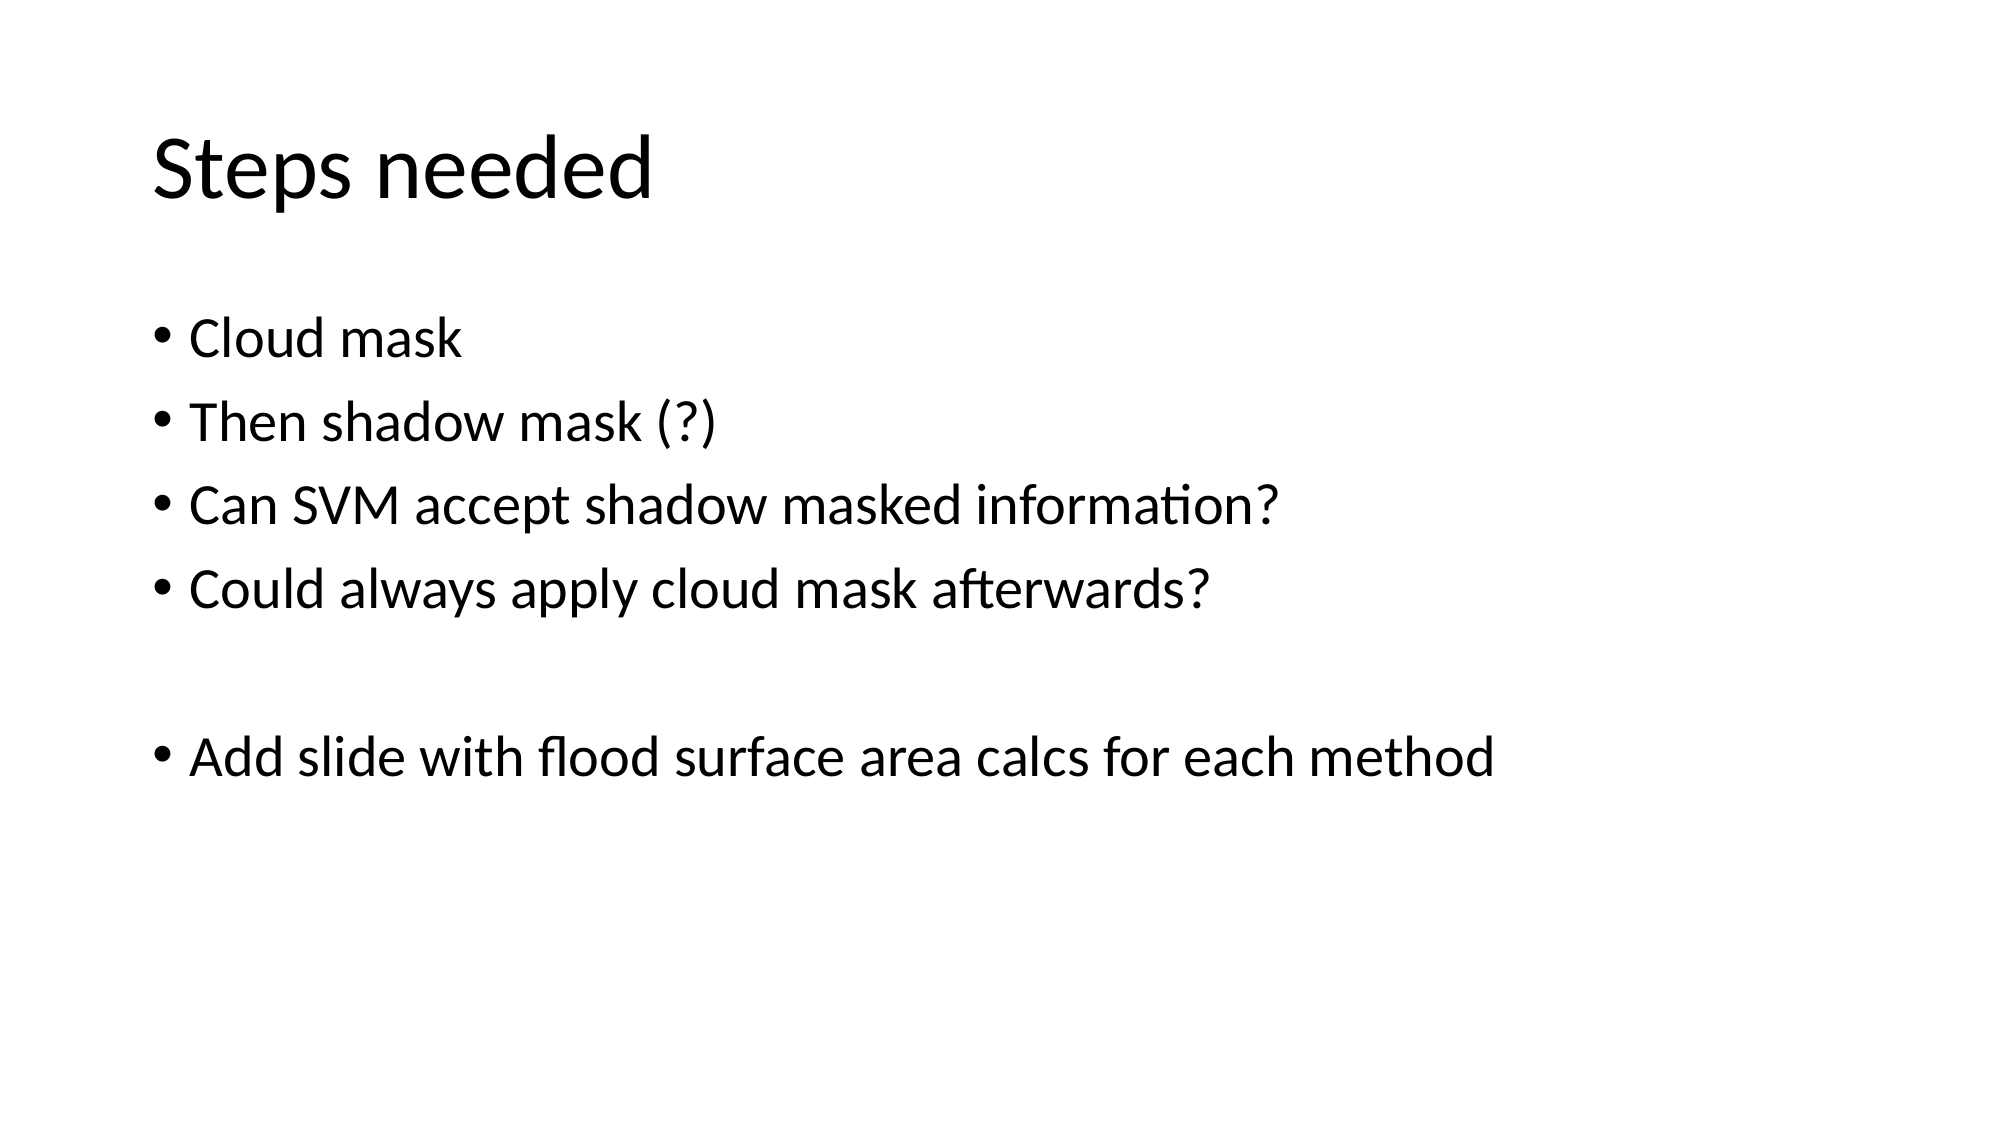

# Steps needed
Cloud mask
Then shadow mask (?)
Can SVM accept shadow masked information?
Could always apply cloud mask afterwards?

Add slide with flood surface area calcs for each method